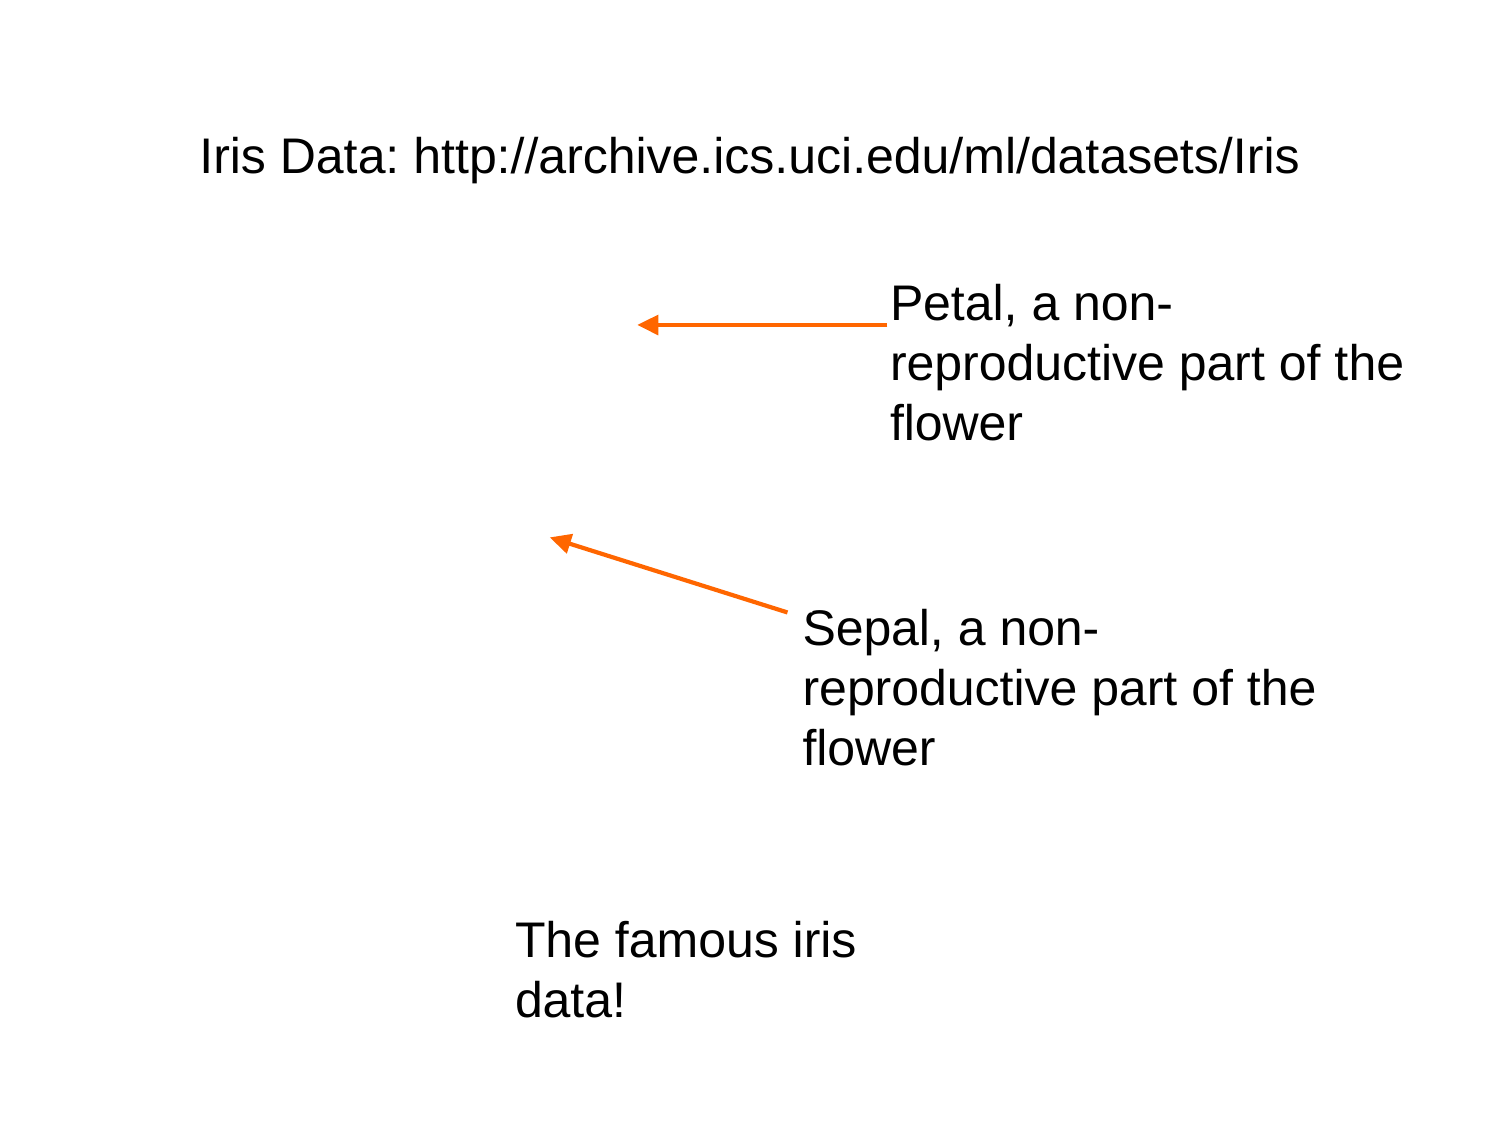

# Iris Data: http://archive.ics.uci.edu/ml/datasets/Iris
Petal, a non-reproductive part of the flower

Sepal, a non-reproductive part of the flower
The famous iris data!